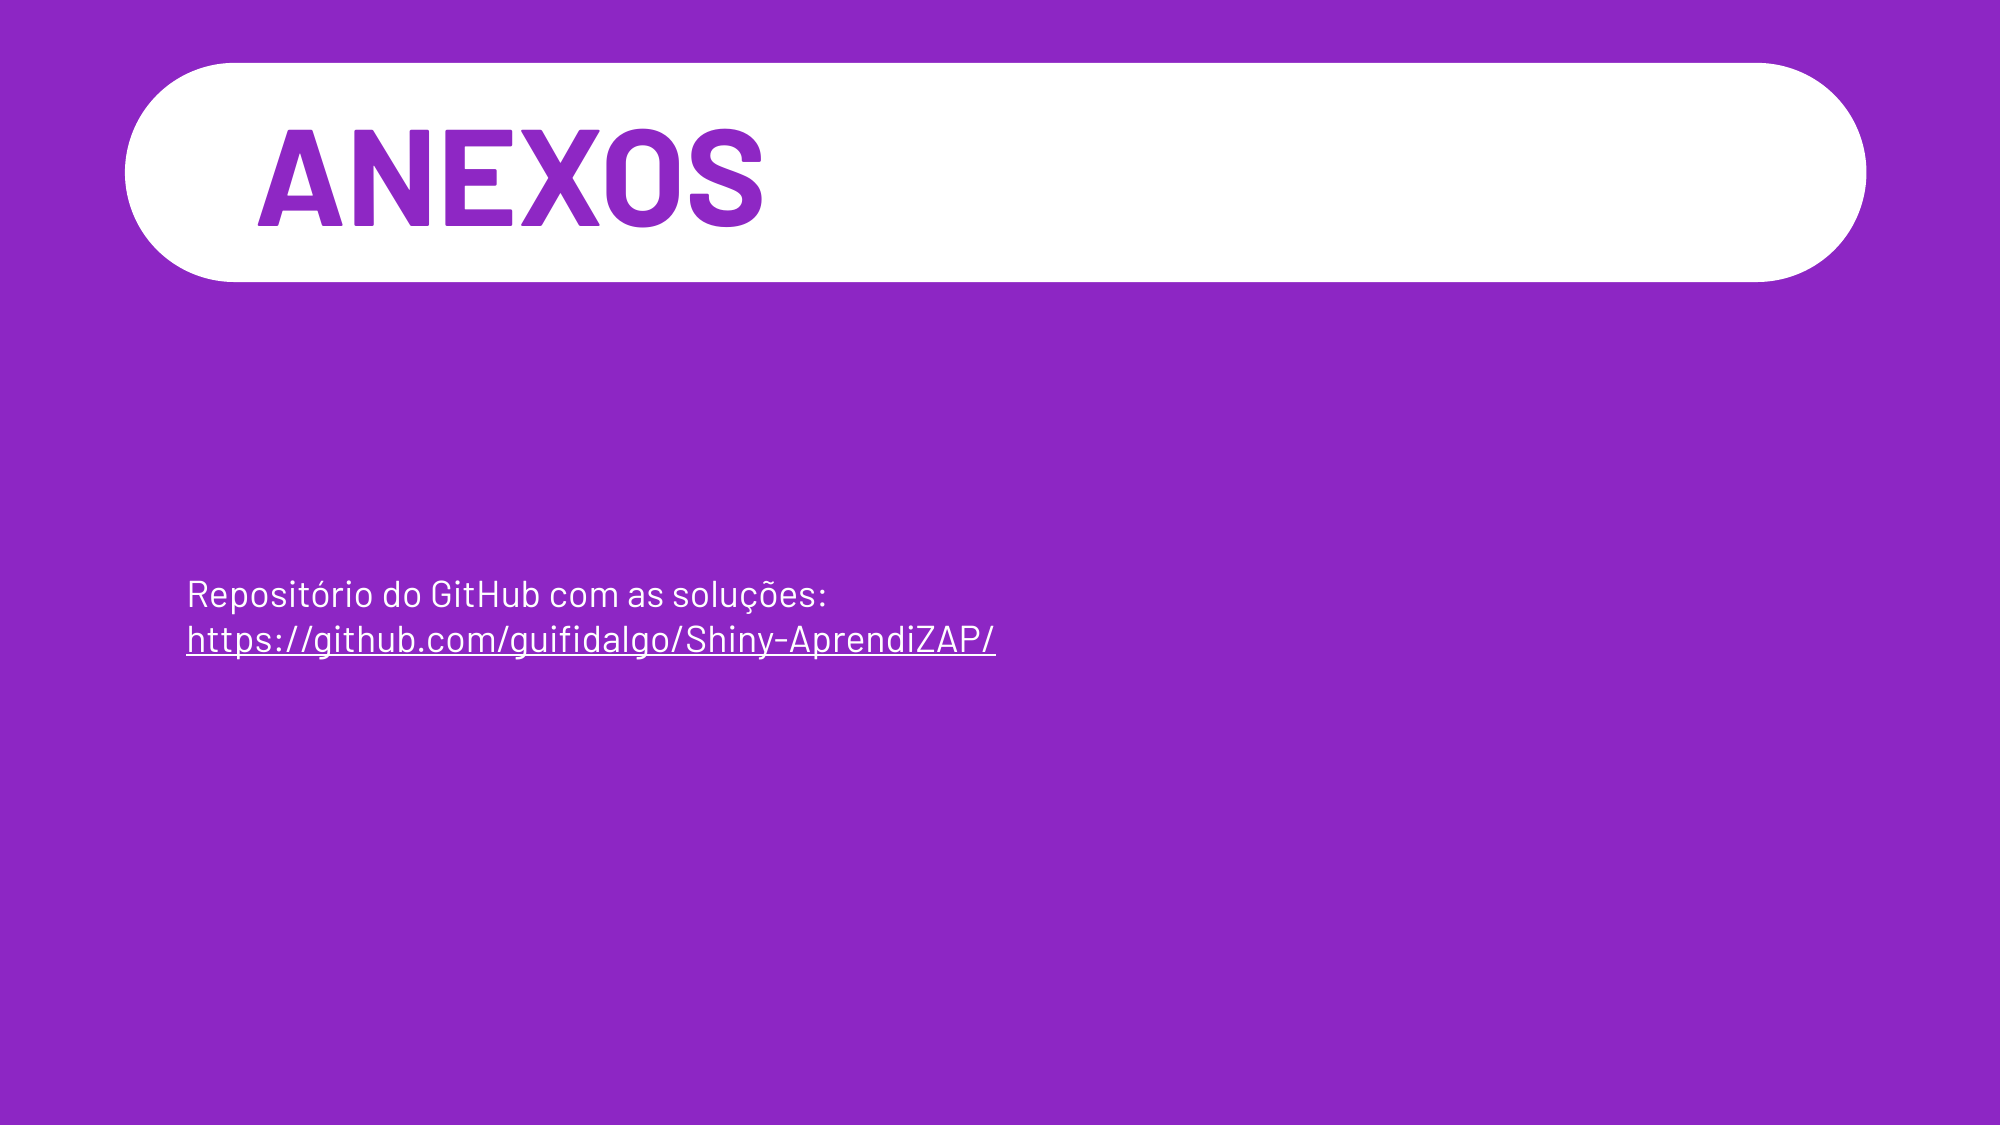

ANEXOS
Repositório do GitHub com as soluções:
https://github.com/guifidalgo/Shiny-AprendiZAP/